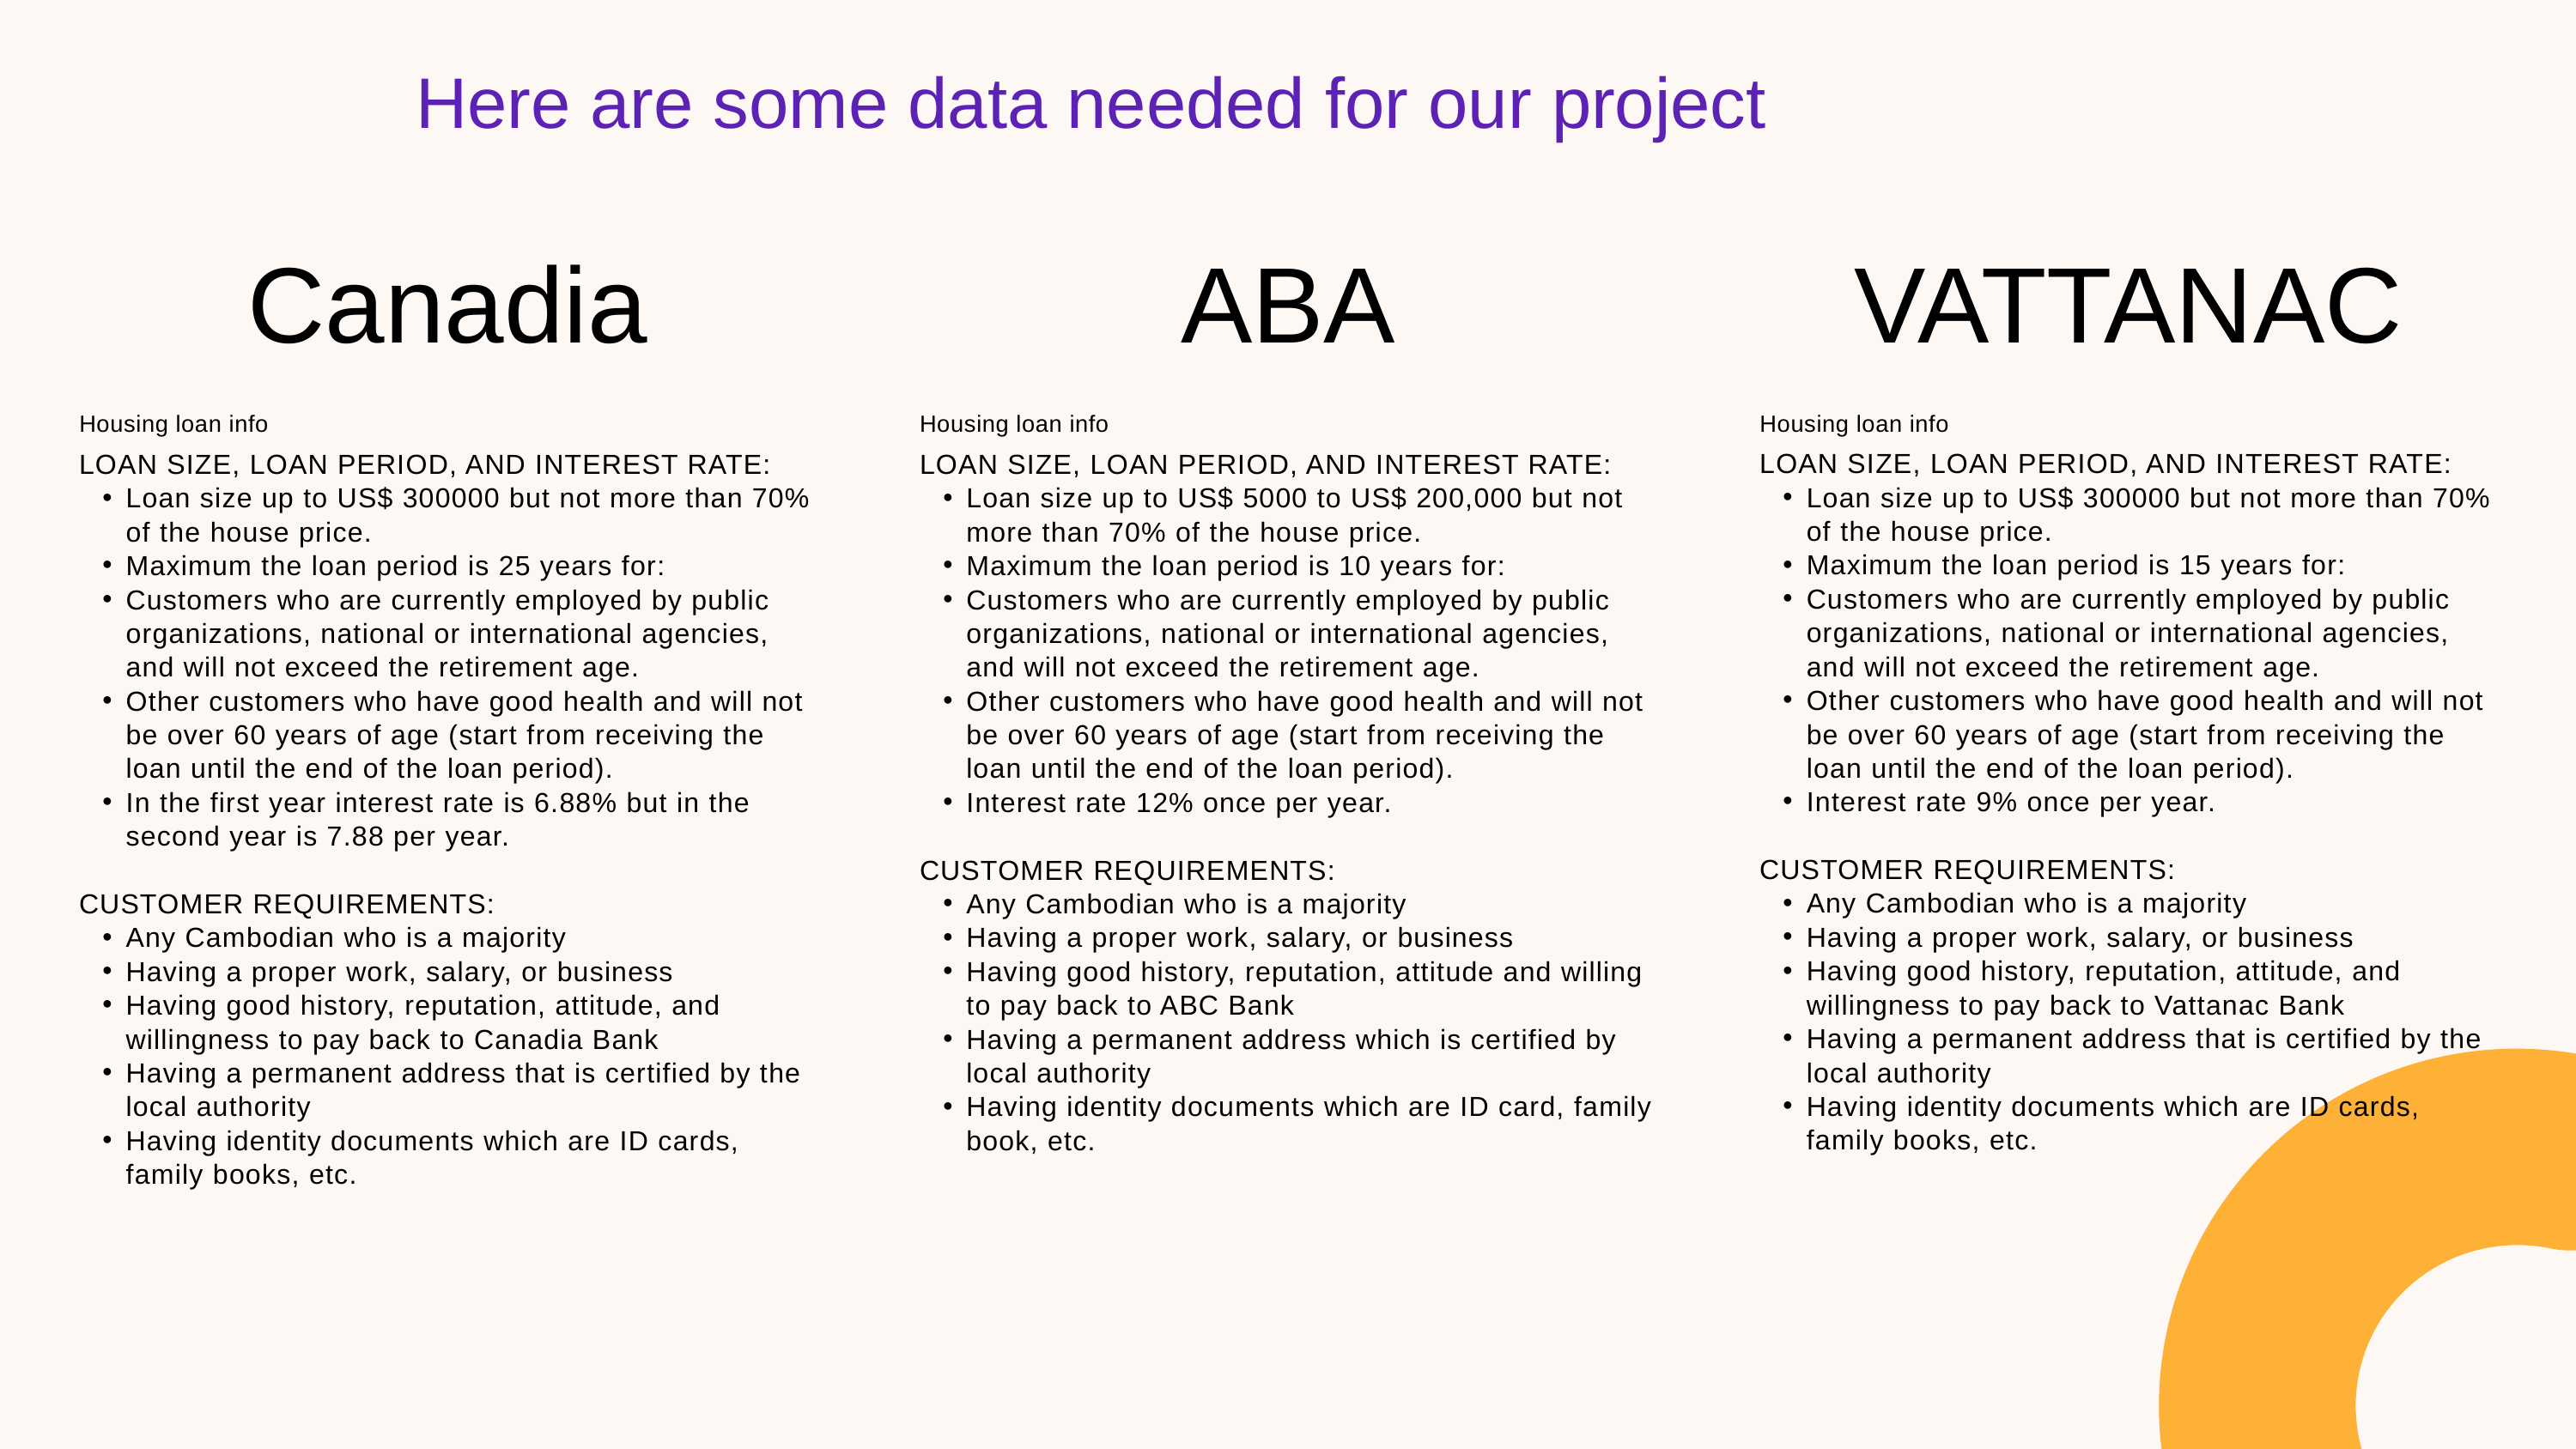

Here are some data needed for our project
VATTANAC
Housing loan info
LOAN SIZE, LOAN PERIOD, AND INTEREST RATE:
Loan size up to US$ 300000 but not more than 70% of the house price.
Maximum the loan period is 15 years for:
Customers who are currently employed by public organizations, national or international agencies, and will not exceed the retirement age.
Other customers who have good health and will not be over 60 years of age (start from receiving the loan until the end of the loan period).
Interest rate 9% once per year.

CUSTOMER REQUIREMENTS:
Any Cambodian who is a majority
Having a proper work, salary, or business
Having good history, reputation, attitude, and willingness to pay back to Vattanac Bank
Having a permanent address that is certified by the local authority
Having identity documents which are ID cards, family books, etc.

Canadia
Housing loan info
LOAN SIZE, LOAN PERIOD, AND INTEREST RATE:
Loan size up to US$ 300000 but not more than 70% of the house price.
Maximum the loan period is 25 years for:
Customers who are currently employed by public organizations, national or international agencies, and will not exceed the retirement age.
Other customers who have good health and will not be over 60 years of age (start from receiving the loan until the end of the loan period).
In the first year interest rate is 6.88% but in the second year is 7.88 per year.

CUSTOMER REQUIREMENTS:
Any Cambodian who is a majority
Having a proper work, salary, or business
Having good history, reputation, attitude, and willingness to pay back to Canadia Bank
Having a permanent address that is certified by the local authority
Having identity documents which are ID cards, family books, etc.

ABA
Housing loan info
LOAN SIZE, LOAN PERIOD, AND INTEREST RATE:
Loan size up to US$ 5000 to US$ 200,000 but not more than 70% of the house price.
Maximum the loan period is 10 years for:
Customers who are currently employed by public organizations, national or international agencies, and will not exceed the retirement age.
Other customers who have good health and will not be over 60 years of age (start from receiving the loan until the end of the loan period).
Interest rate 12% once per year.

CUSTOMER REQUIREMENTS:
Any Cambodian who is a majority
Having a proper work, salary, or business
Having good history, reputation, attitude and willing to pay back to ABC Bank
Having a permanent address which is certified by local authority
Having identity documents which are ID card, family book, etc.